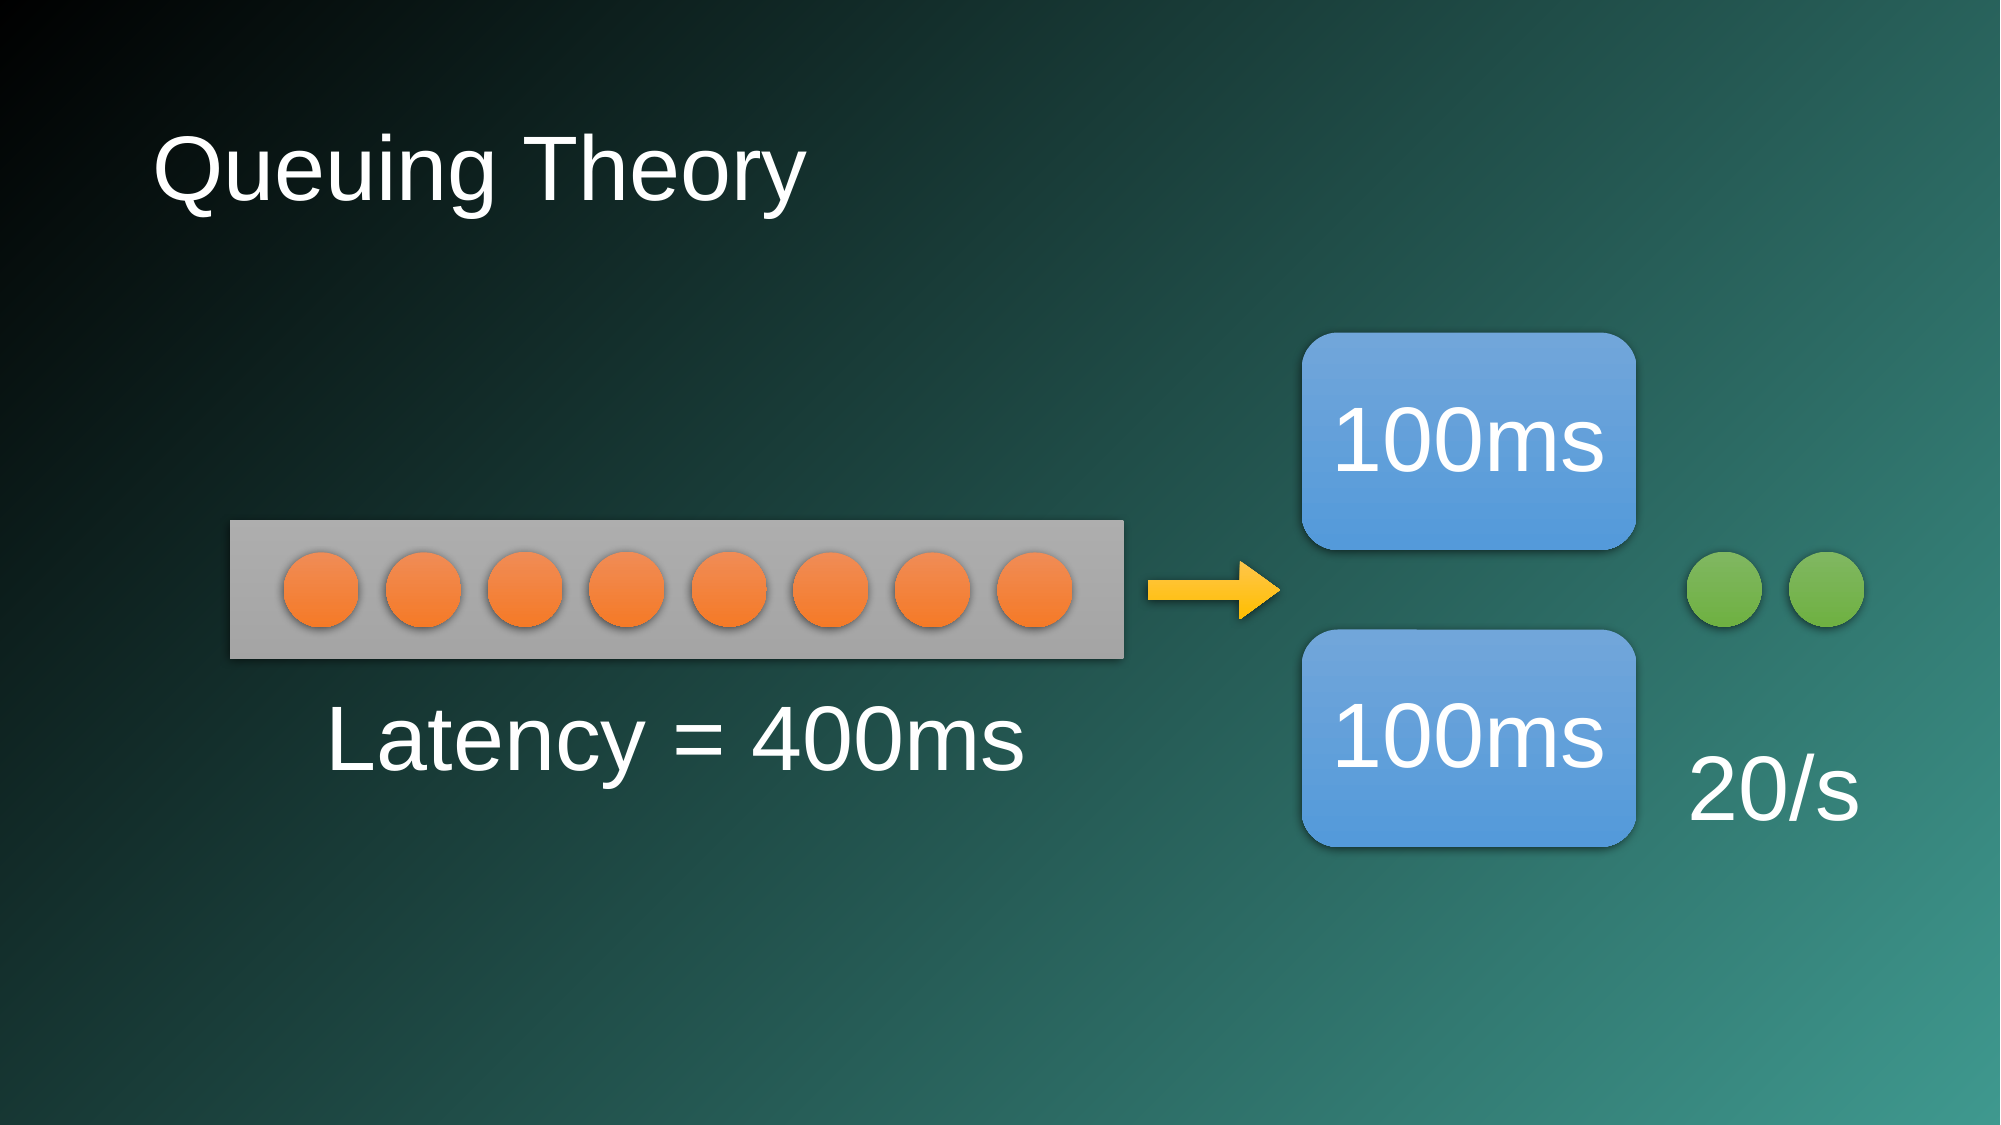

# Queuing Theory
100ms

100ms

Latency = 400ms
20/s